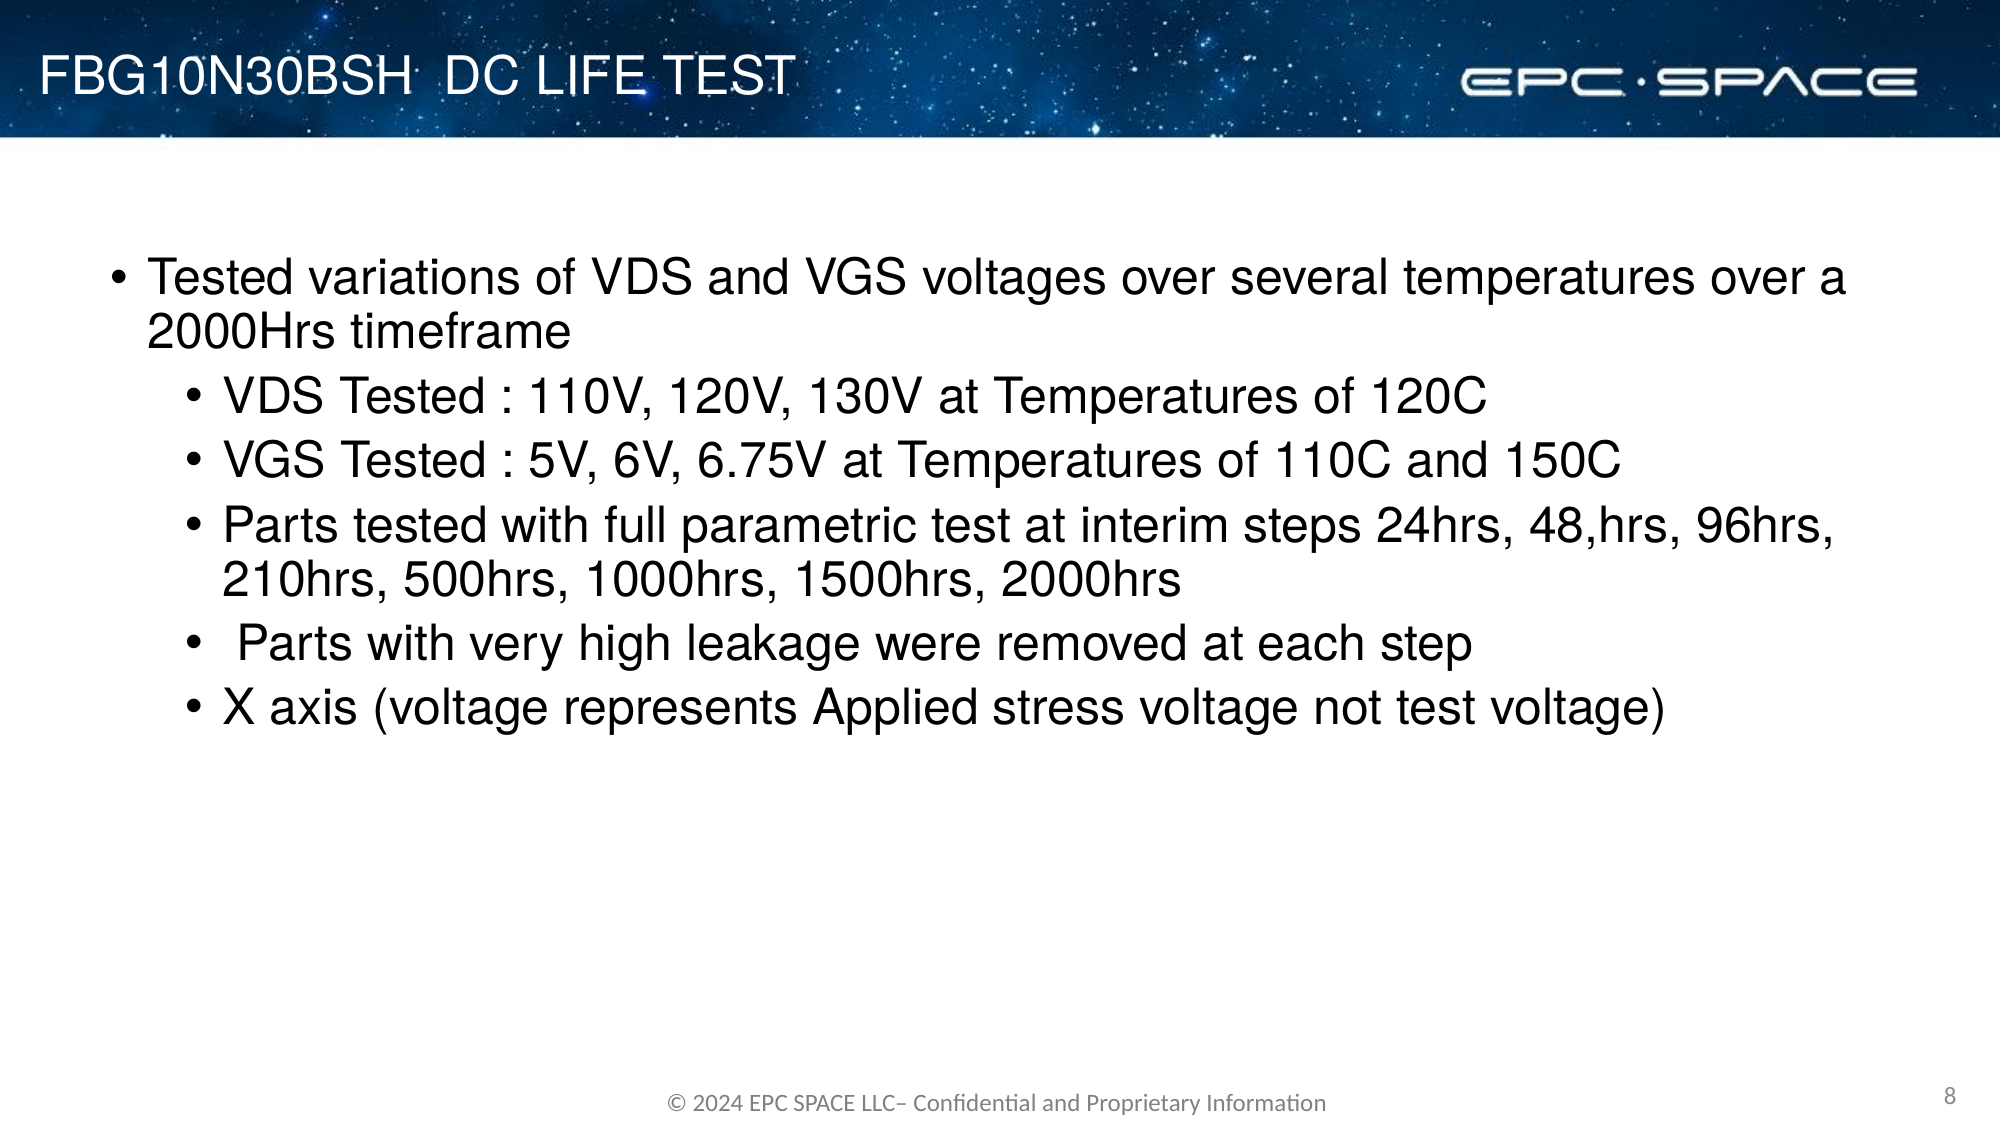

FBG10N30BSH  DC LIFE TEST
Tested variations of VDS and VGS voltages over several temperatures over a 2000Hrs timeframe
VDS Tested : 110V, 120V, 130V at Temperatures of 120C
VGS Tested : 5V, 6V, 6.75V at Temperatures of 110C and 150C
Parts tested with full parametric test at interim steps 24hrs, 48,hrs, 96hrs, 210hrs, 500hrs, 1000hrs, 1500hrs, 2000hrs
 Parts with very high leakage were removed at each step
X axis (voltage represents Applied stress voltage not test voltage)

8